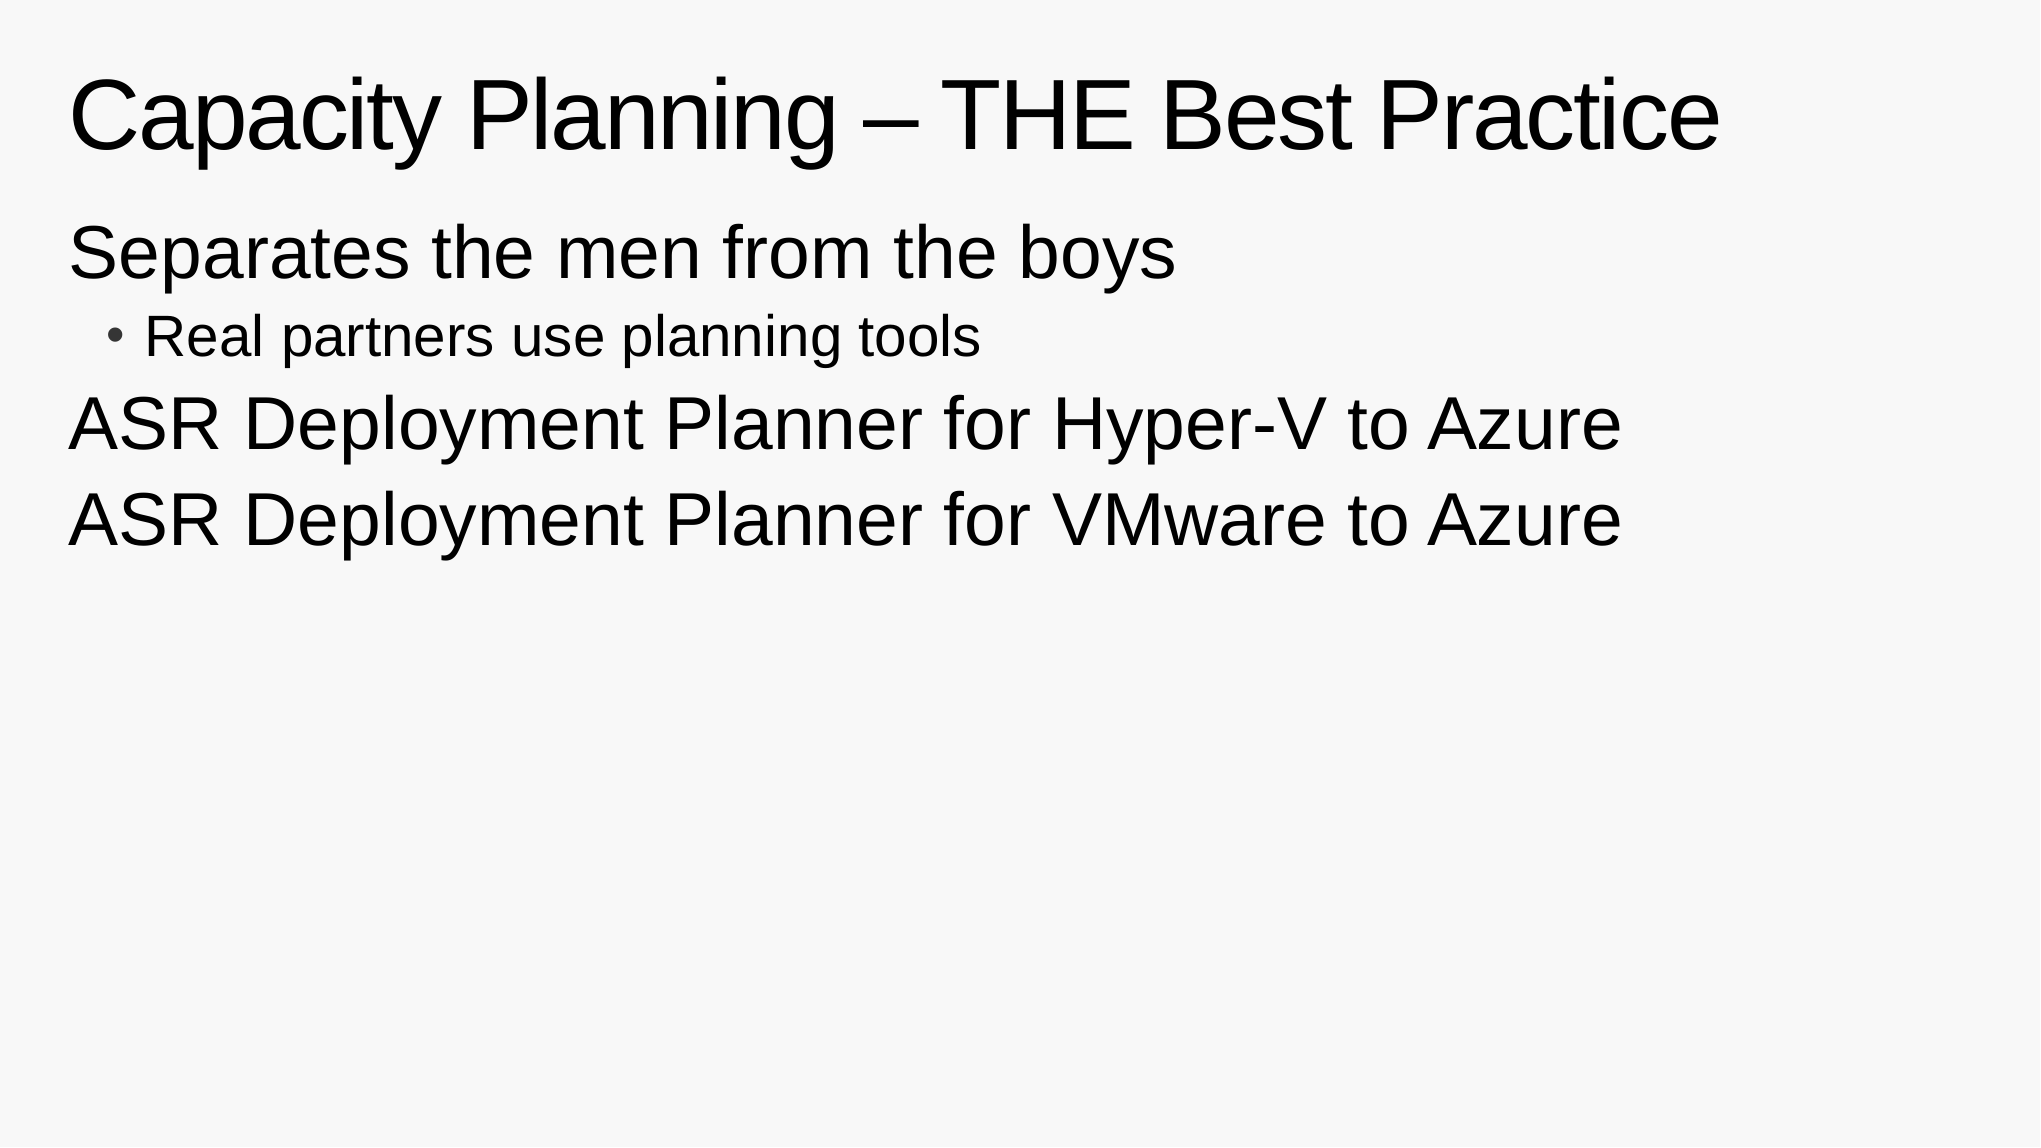

# Capacity Planning – THE Best Practice
Separates the men from the boys
Real partners use planning tools
ASR Deployment Planner for Hyper-V to Azure
ASR Deployment Planner for VMware to Azure